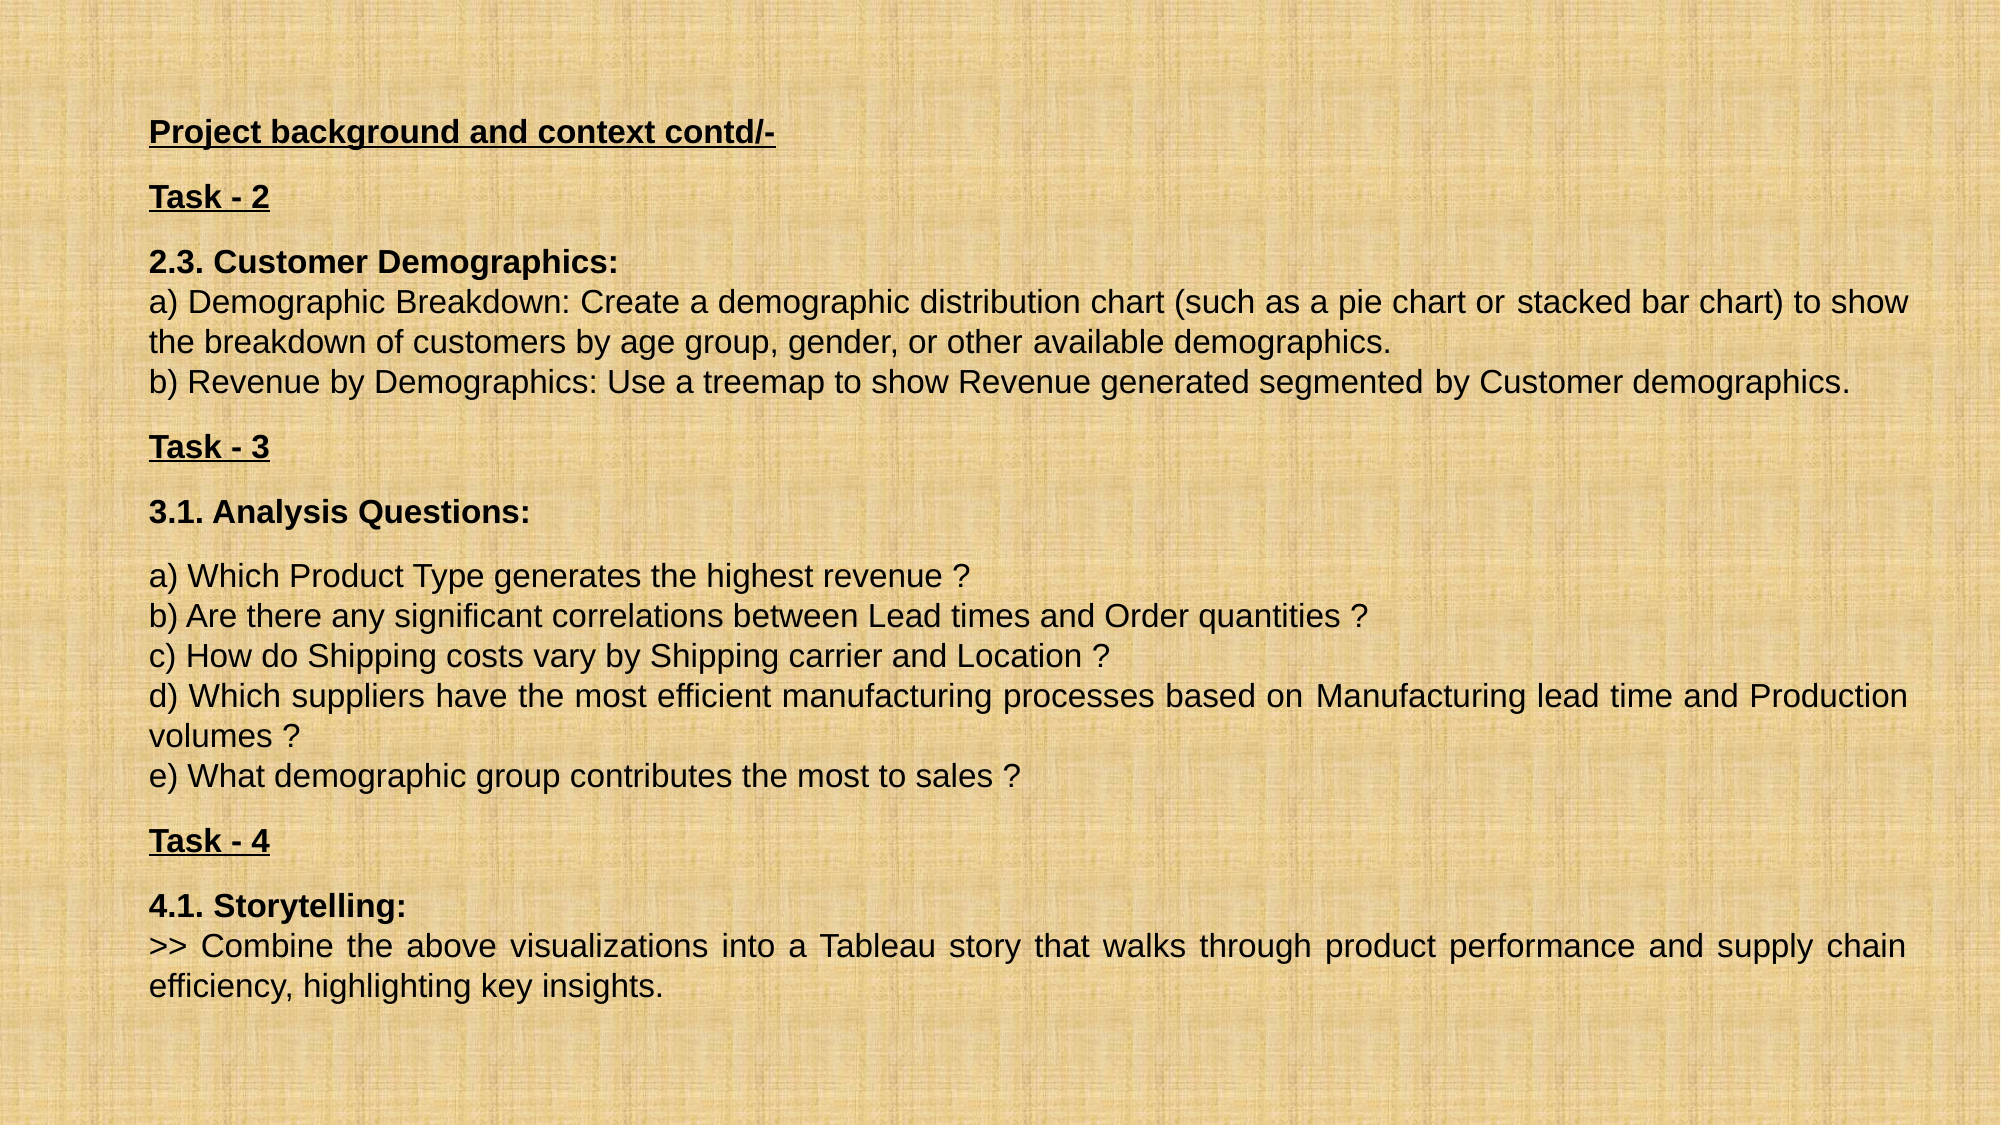

Project background and context contd/-

Task - 2

2.3. Customer Demographics:
a) Demographic Breakdown: Create a demographic distribution chart (such as a pie chart or stacked bar chart) to show the breakdown of customers by age group, gender, or other available demographics.
b) Revenue by Demographics: Use a treemap to show Revenue generated segmented by Customer demographics.

Task - 3

3.1. Analysis Questions:

a) Which Product Type generates the highest revenue ?
b) Are there any significant correlations between Lead times and Order quantities ?
c) How do Shipping costs vary by Shipping carrier and Location ?
d) Which suppliers have the most efficient manufacturing processes based on Manufacturing lead time and Production volumes ?
e) What demographic group contributes the most to sales ?

Task - 4

4.1. Storytelling:
>> Combine the above visualizations into a Tableau story that walks through product performance and supply chain efficiency, highlighting key insights.